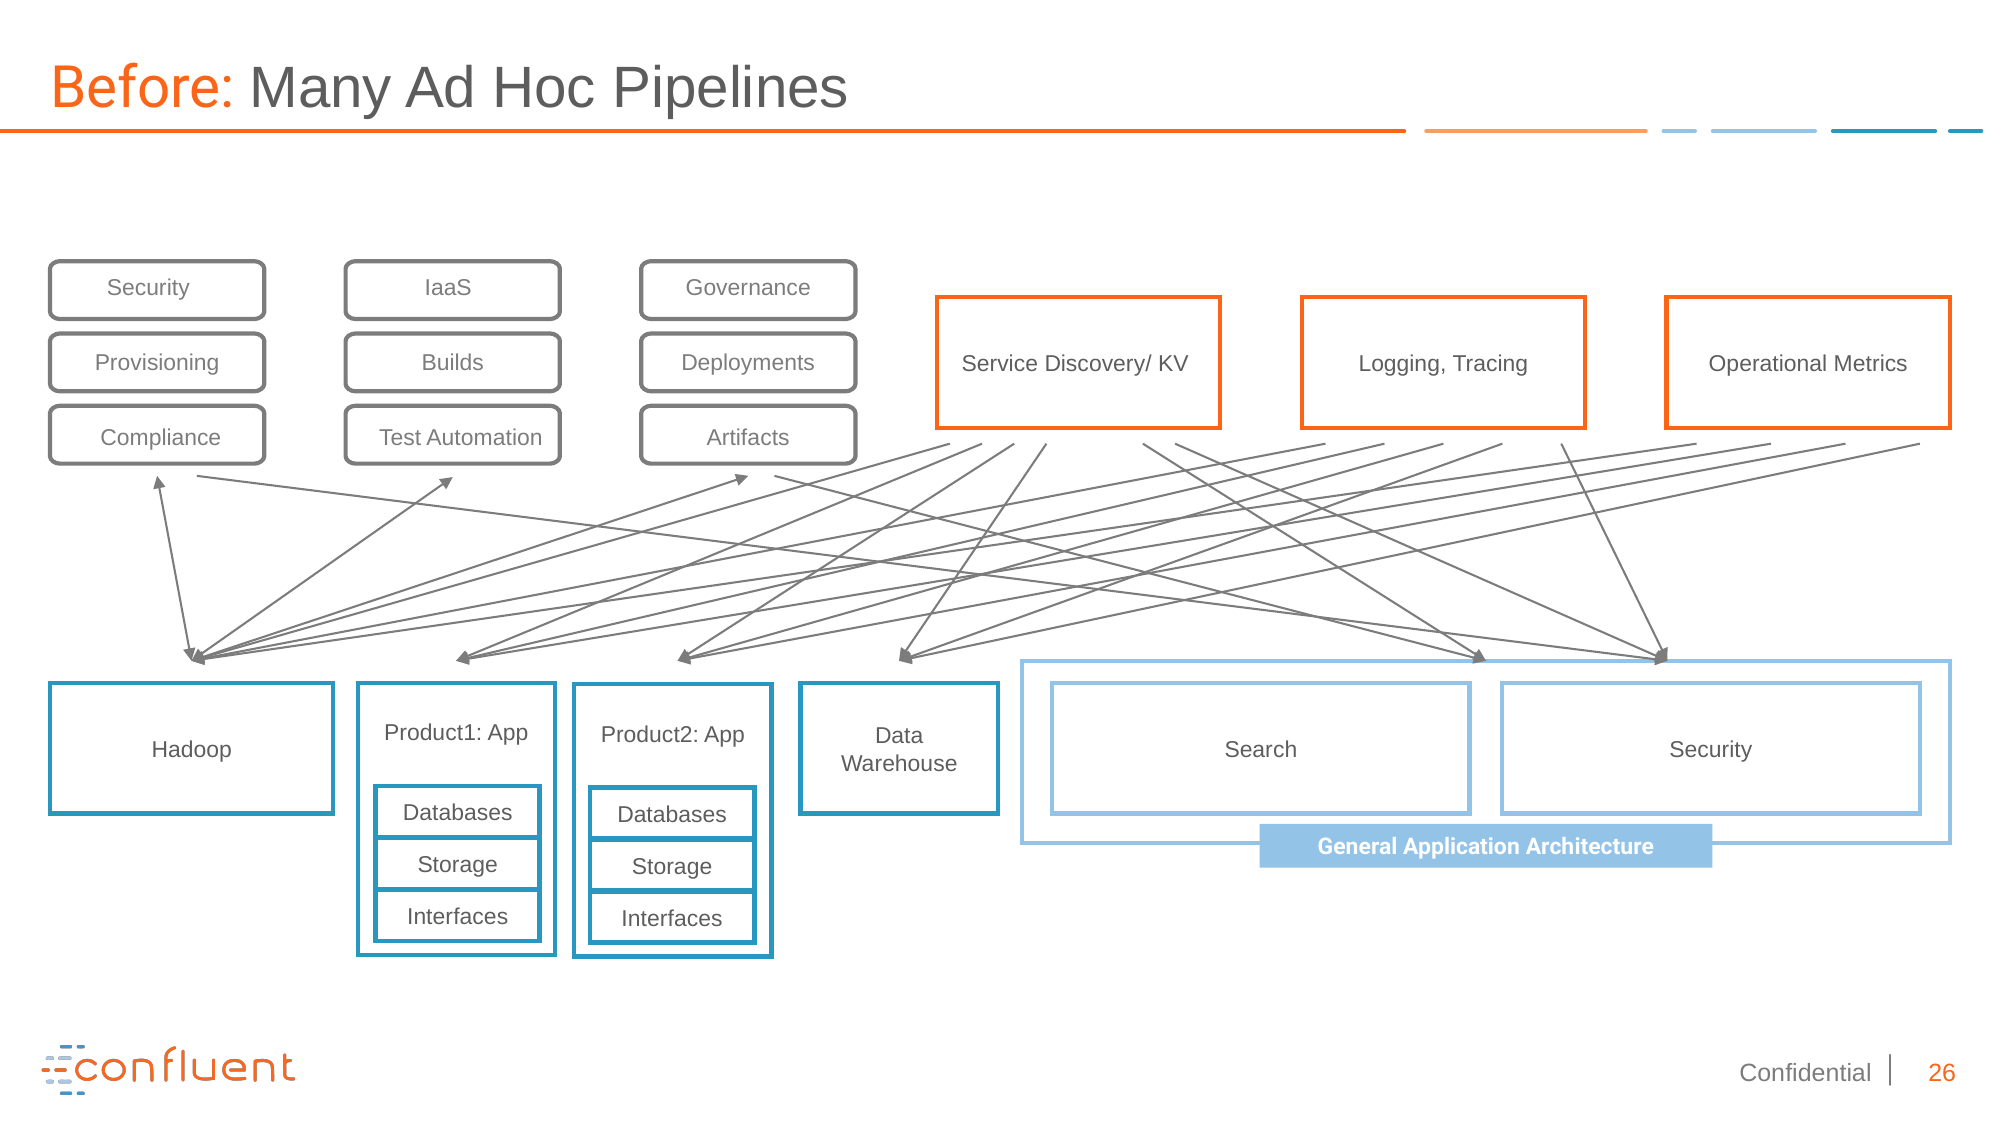

# Before: Many Ad Hoc Pipelines

Service Discovery/ KV
Logging, Tracing
Operational Metrics
Provisioning
Builds
Deployments

General Application Architecture
Search
Security
Hadoop

Product1: App
Data Warehouse
Security

IaaS
Governance
Compliance
Test Automation
Artifacts

Product2: App
Databases
Databases
Storage
Storage
Interfaces
Interfaces